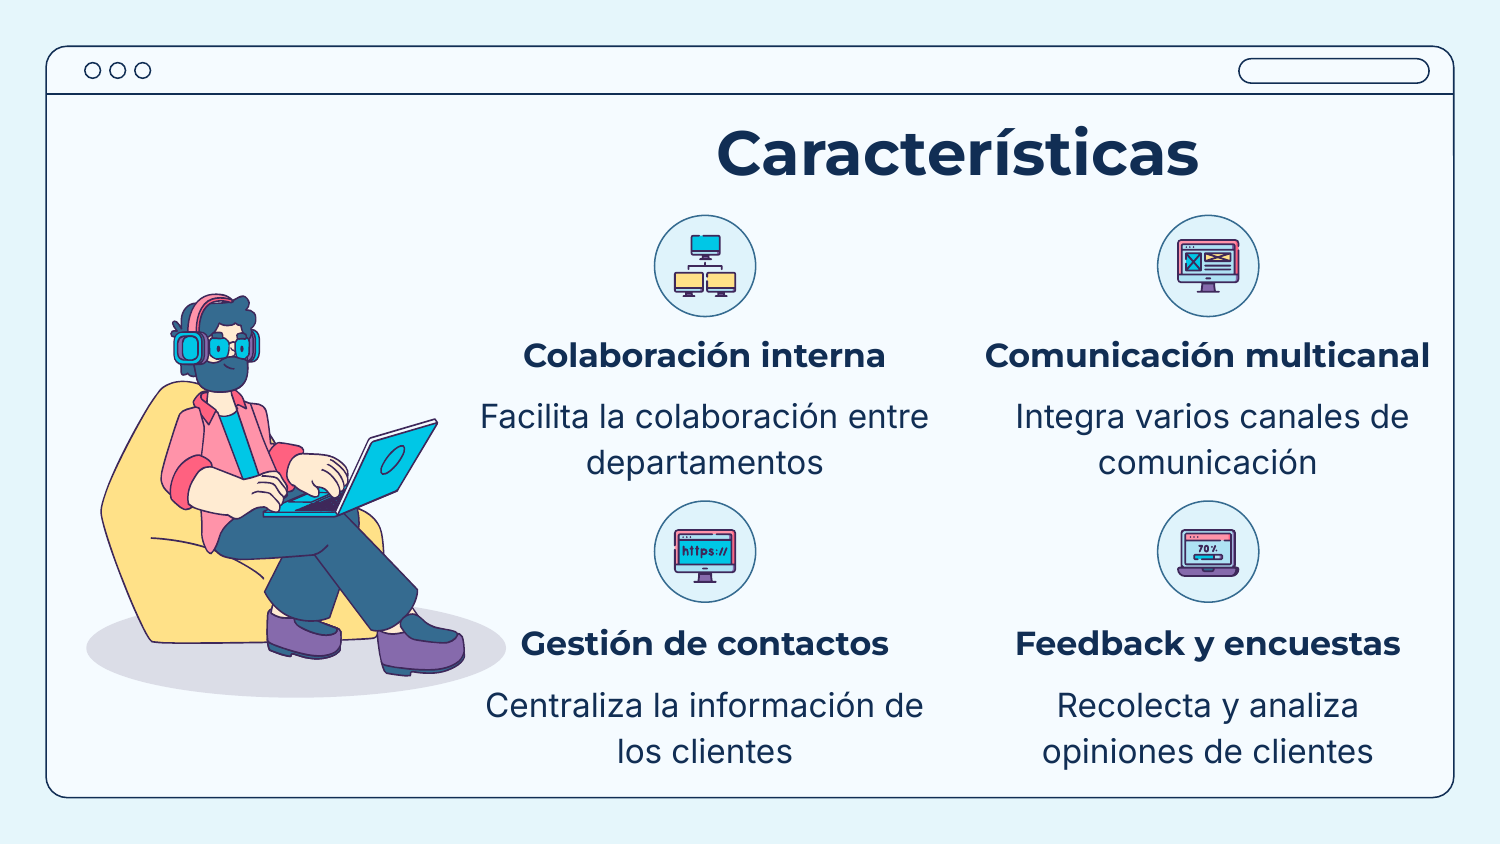

# Características

Colaboración interna
Comunicación multicanal
Facilita la colaboración entre departamentos
 Integra varios canales de comunicación

Gestión de contactos
Feedback y encuestas
Centraliza la información de los clientes
Recolecta y analiza opiniones de clientes